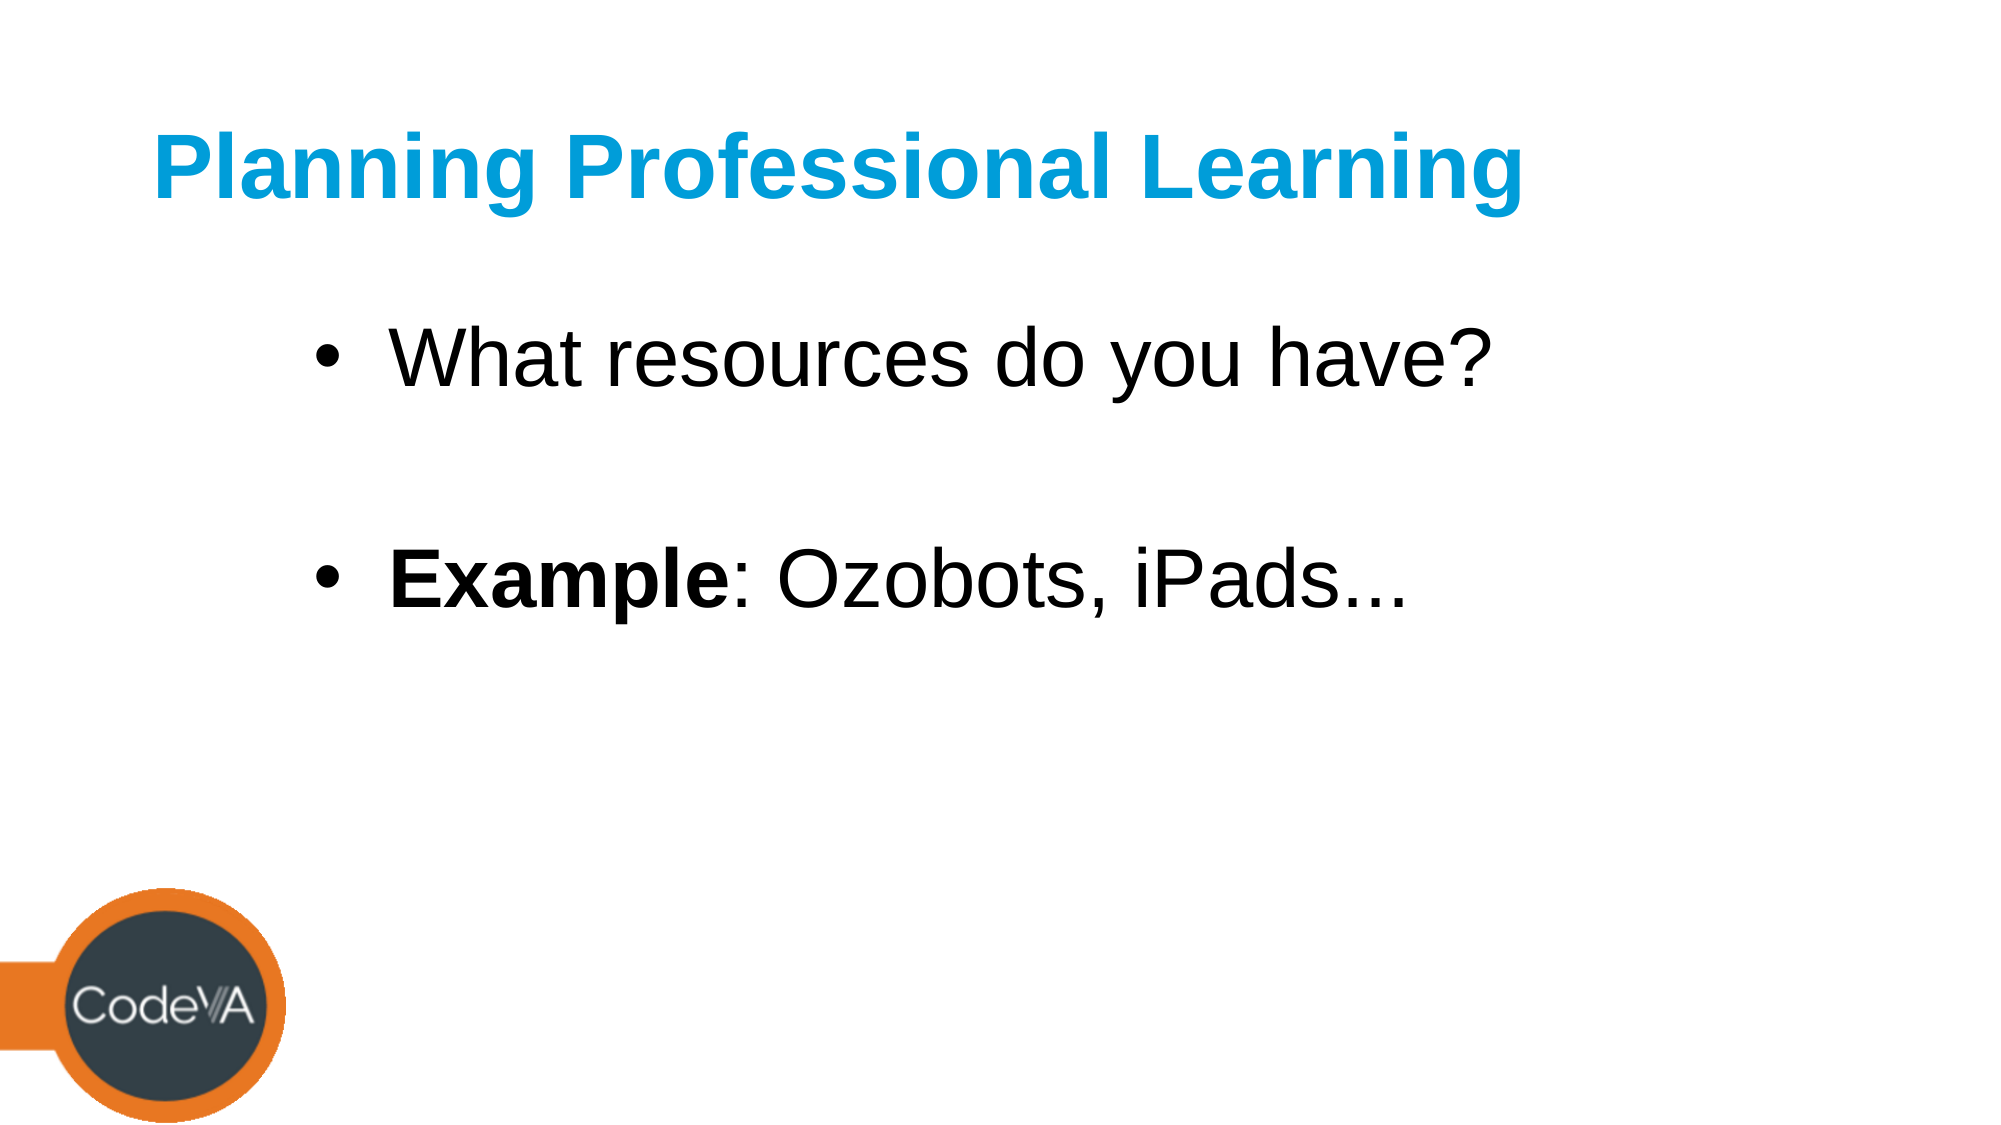

# Planning Professional Learning
What resources do you have?

Example: Ozobots, iPads...